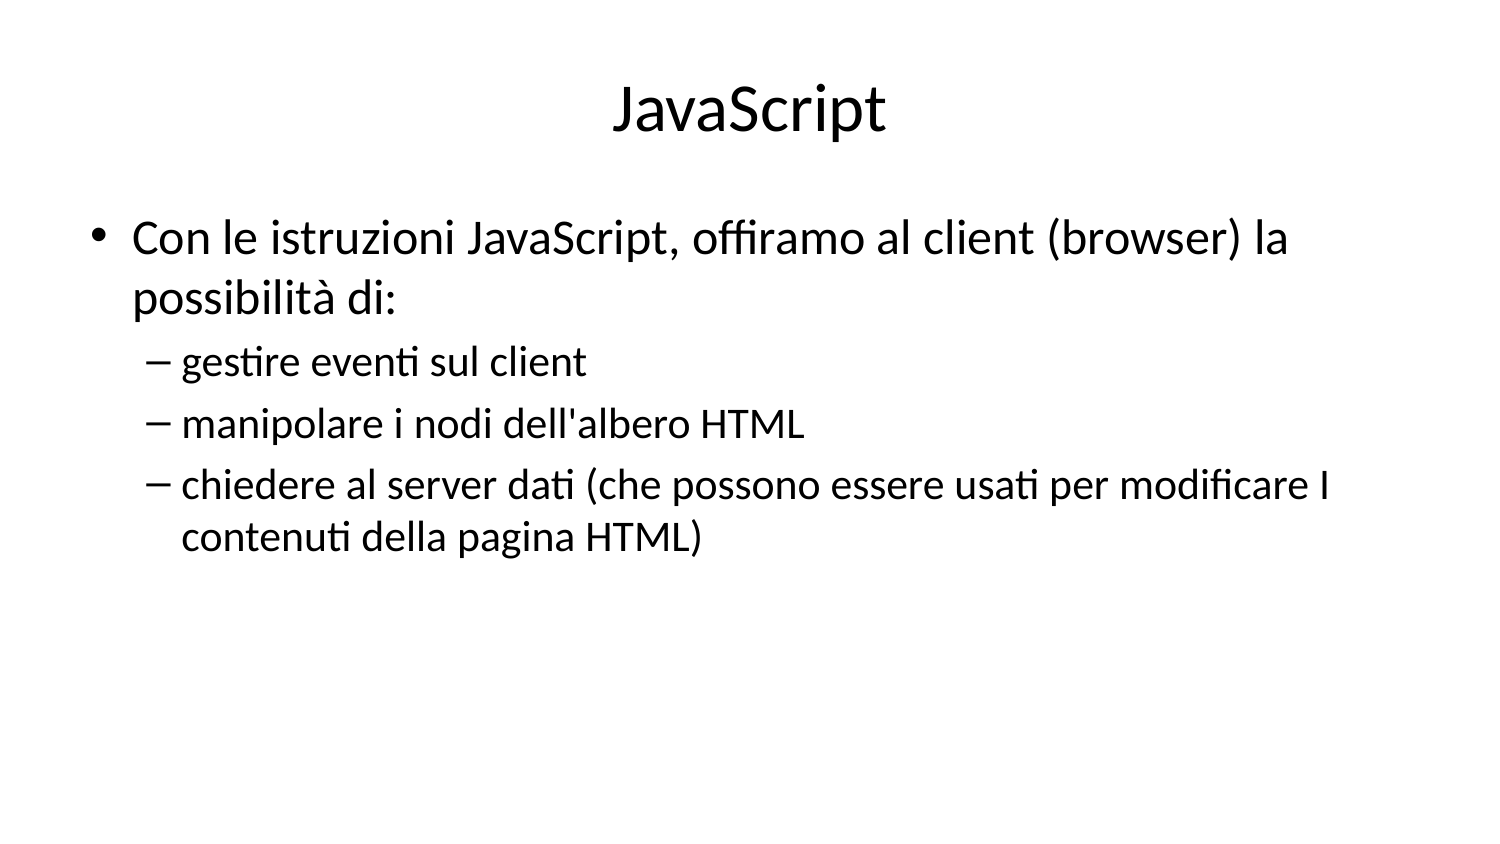

# JavaScript
Con le istruzioni JavaScript, offiramo al client (browser) la possibilità di:
gestire eventi sul client
manipolare i nodi dell'albero HTML
chiedere al server dati (che possono essere usati per modificare I contenuti della pagina HTML)